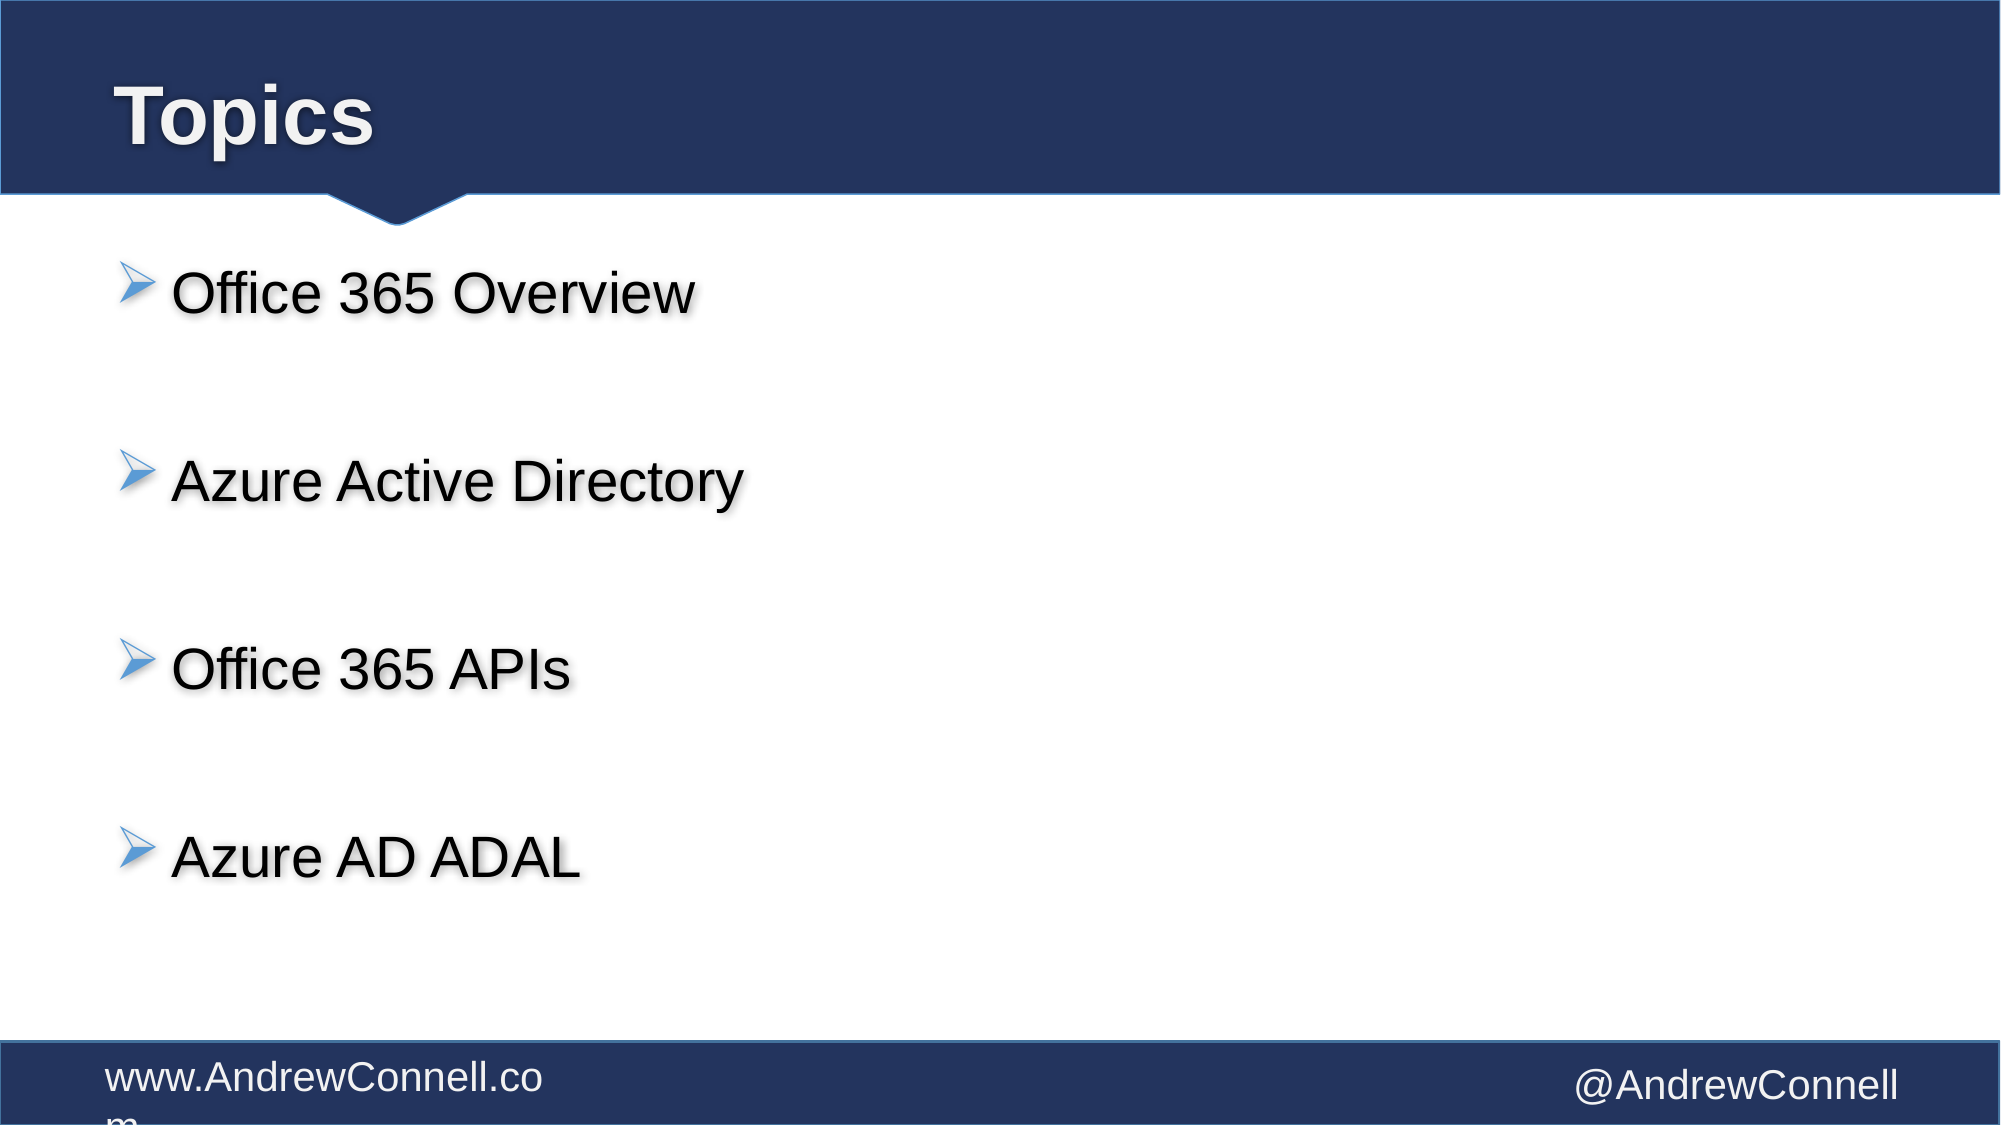

# Topics
Office 365 Overview

Azure Active Directory

Office 365 APIs

Azure AD ADAL